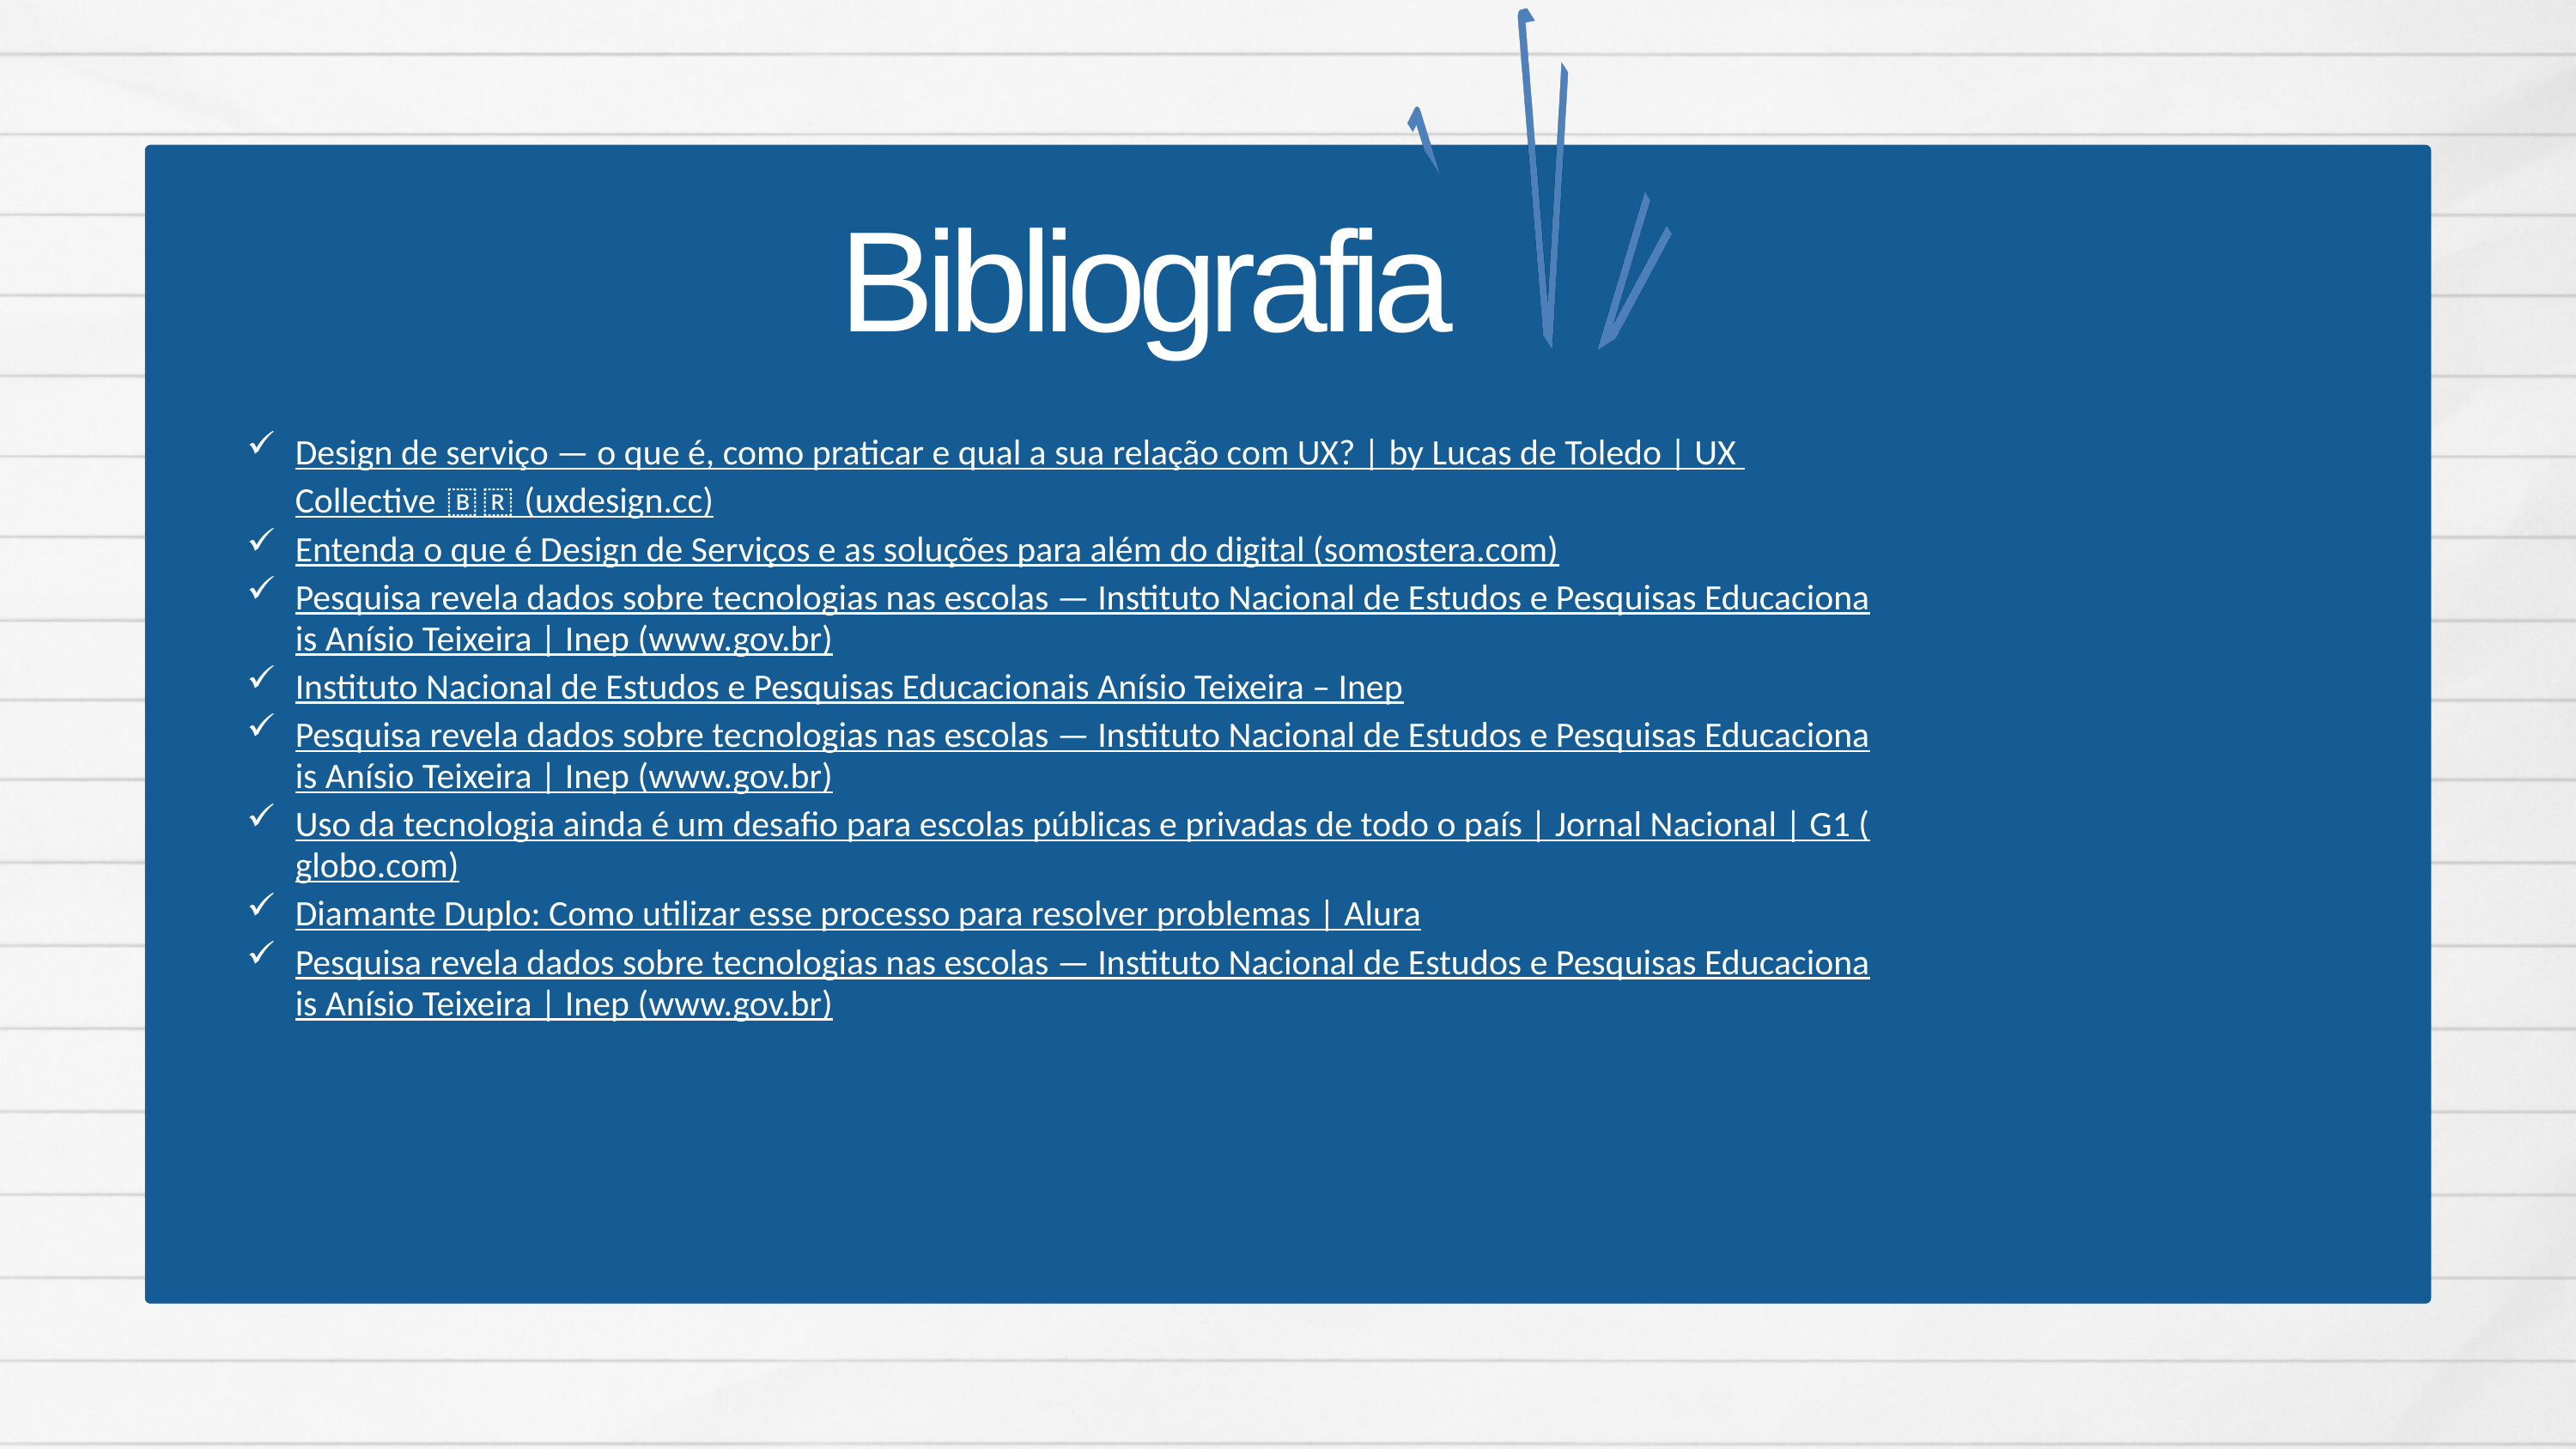

Bibliografia
Design de serviço — o que é, como praticar e qual a sua relação com UX? | by Lucas de Toledo | UX Collective 🇧🇷 (uxdesign.cc)
Entenda o que é Design de Serviços e as soluções para além do digital (somostera.com)
Pesquisa revela dados sobre tecnologias nas escolas — Instituto Nacional de Estudos e Pesquisas Educacionais Anísio Teixeira | Inep (www.gov.br)
Instituto Nacional de Estudos e Pesquisas Educacionais Anísio Teixeira – Inep
Pesquisa revela dados sobre tecnologias nas escolas — Instituto Nacional de Estudos e Pesquisas Educacionais Anísio Teixeira | Inep (www.gov.br)
Uso da tecnologia ainda é um desafio para escolas públicas e privadas de todo o país | Jornal Nacional | G1 (globo.com)
Diamante Duplo: Como utilizar esse processo para resolver problemas | Alura
Pesquisa revela dados sobre tecnologias nas escolas — Instituto Nacional de Estudos e Pesquisas Educacionais Anísio Teixeira | Inep (www.gov.br)